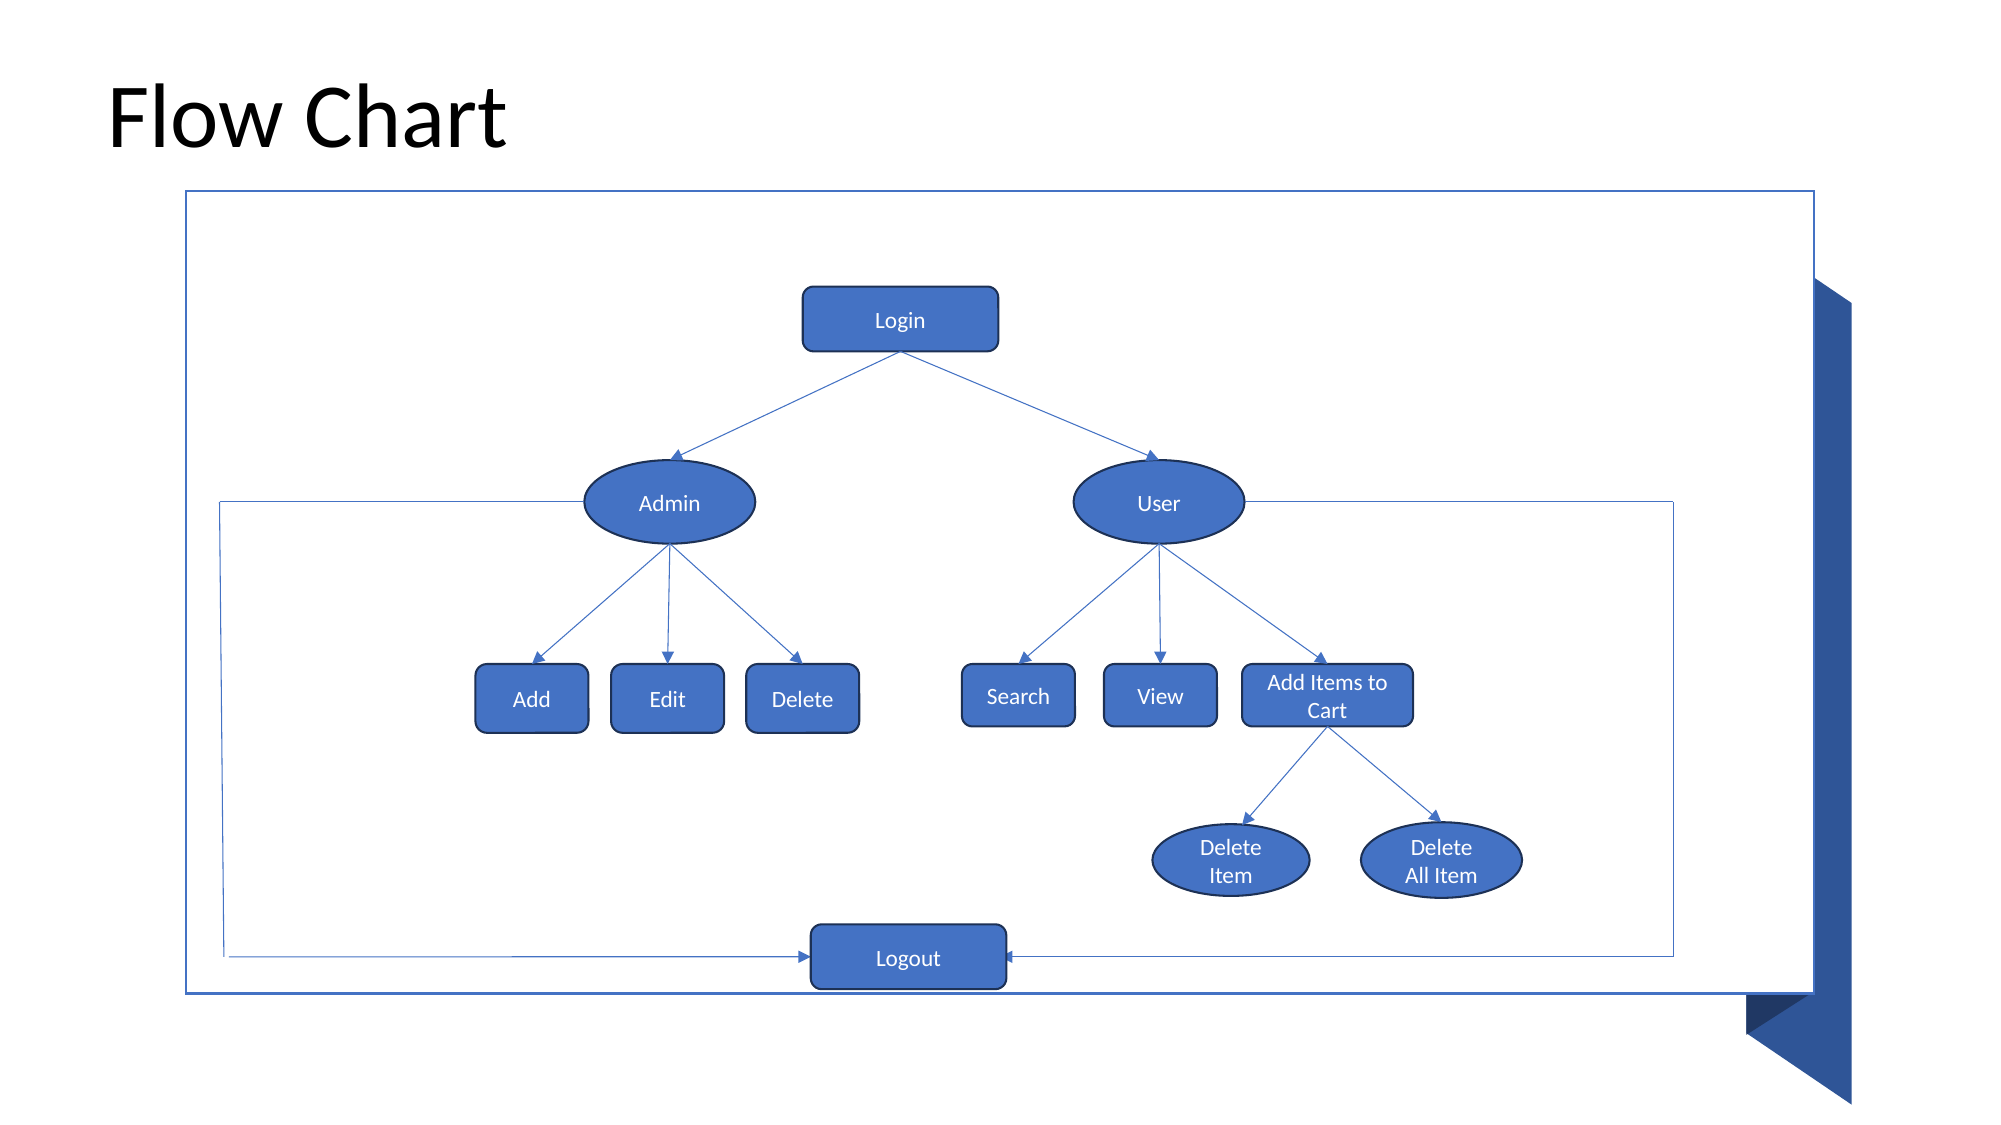

# Flow Chart

Login
Admin
User
Add Items to Cart
Add
Edit
Delete
Search
View
Delete All Item
Delete Item
Logout